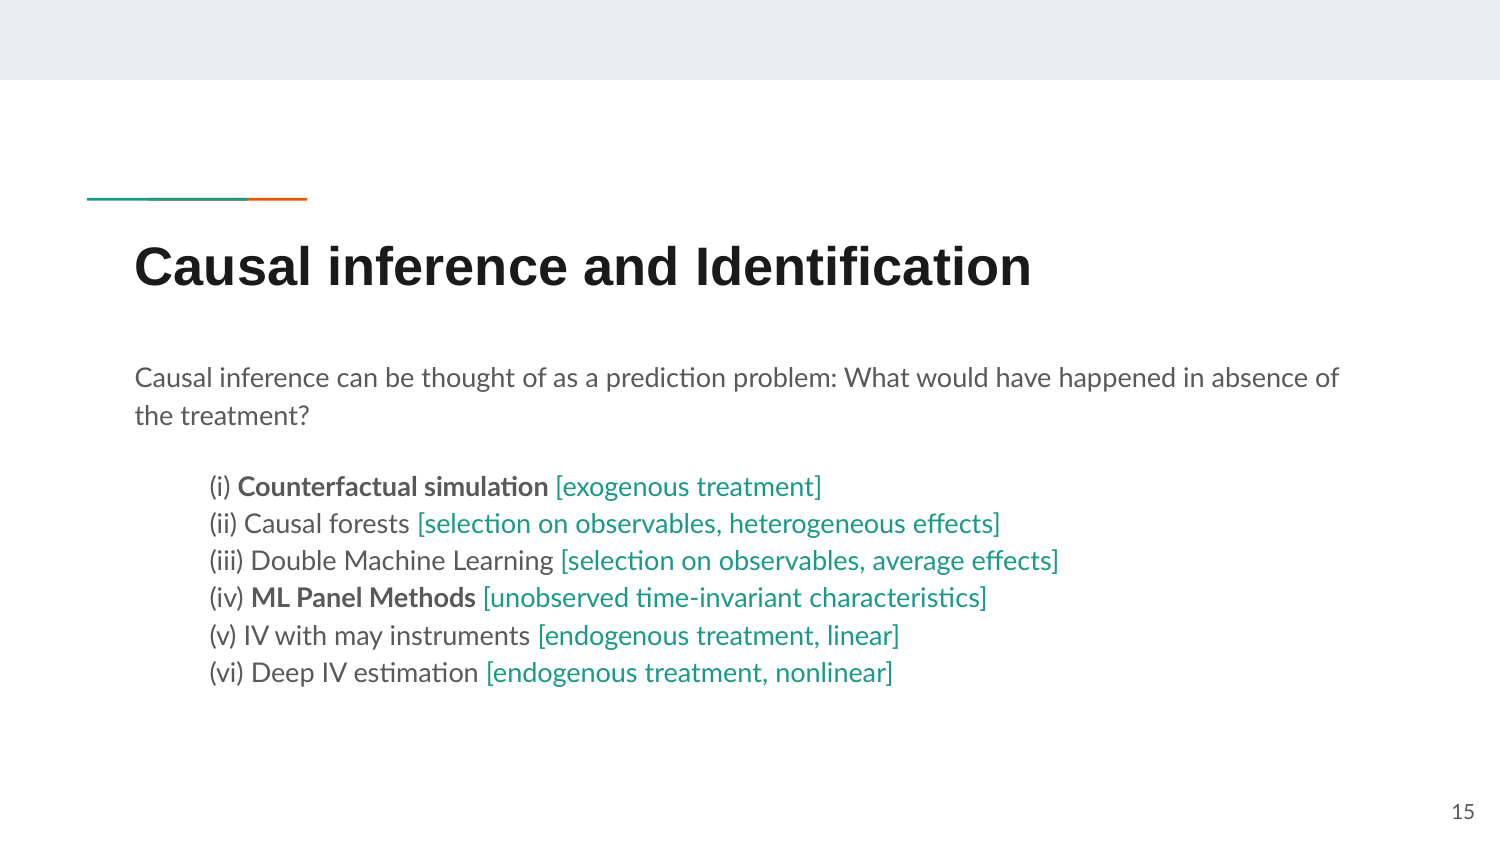

# Causal inference and Identification
Causal inference can be thought of as a prediction problem: What would have happened in absence of the treatment?
(i) Counterfactual simulation [exogenous treatment]
(ii) Causal forests [selection on observables, heterogeneous effects]
(iii) Double Machine Learning [selection on observables, average effects]
(iv) ML Panel Methods [unobserved time-invariant characteristics]
(v) IV with may instruments [endogenous treatment, linear]
(vi) Deep IV estimation [endogenous treatment, nonlinear]

15